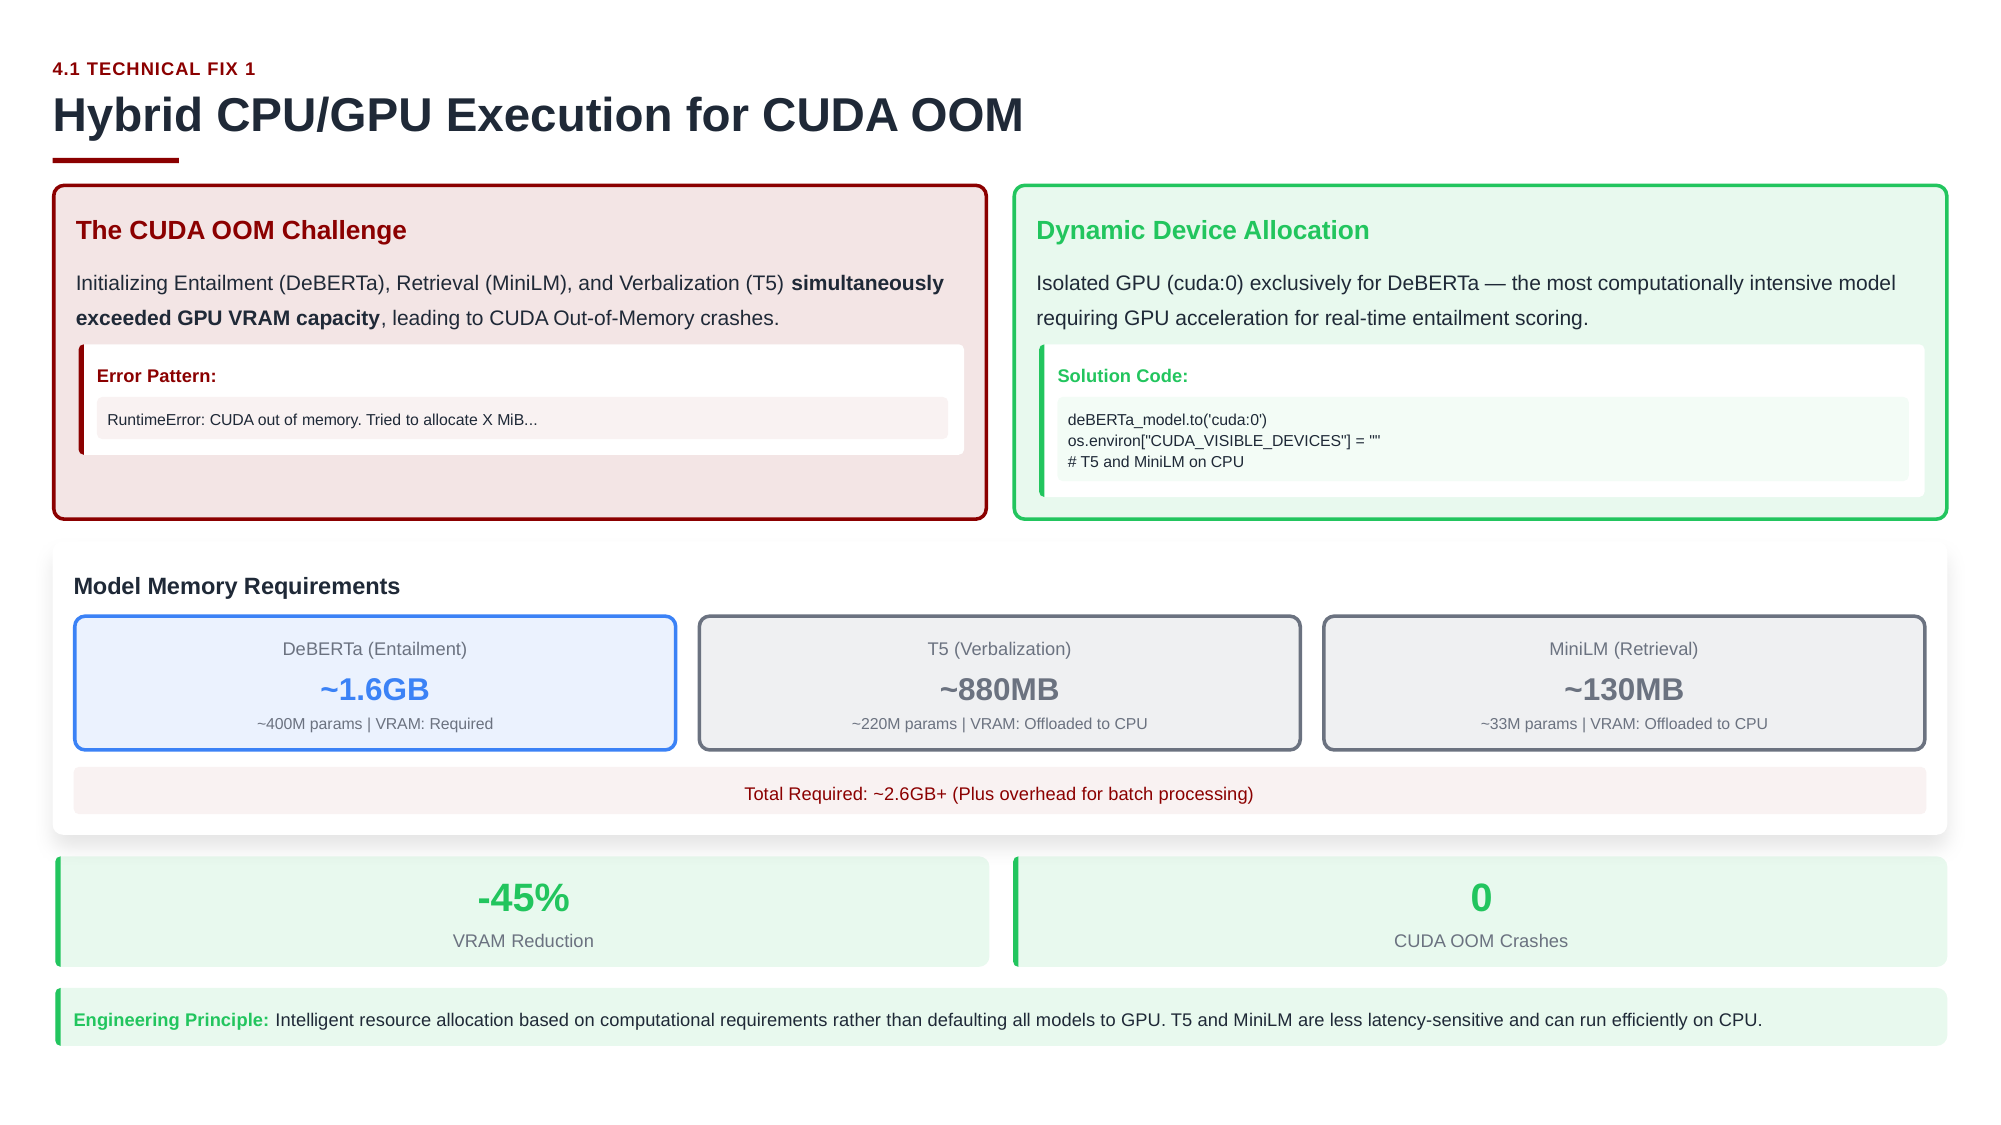

4.1 TECHNICAL FIX 1
Hybrid CPU/GPU Execution for CUDA OOM

The CUDA OOM Challenge
Dynamic Device Allocation
Initializing Entailment (DeBERTa), Retrieval (MiniLM), and Verbalization (T5) simultaneously exceeded GPU VRAM capacity, leading to CUDA Out-of-Memory crashes.
Isolated GPU (cuda:0) exclusively for DeBERTa — the most computationally intensive model requiring GPU acceleration for real-time entailment scoring.

Error Pattern:
Solution Code:

RuntimeError: CUDA out of memory. Tried to allocate X MiB...

deBERTa_model.to('cuda:0')
os.environ["CUDA_VISIBLE_DEVICES"] = ""
# T5 and MiniLM on CPU

Model Memory Requirements

DeBERTa (Entailment)
T5 (Verbalization)
MiniLM (Retrieval)
~1.6GB
~880MB
~130MB
~400M params | VRAM: Required
~220M params | VRAM: Offloaded to CPU
~33M params | VRAM: Offloaded to CPU

Total Required: ~2.6GB+ (Plus overhead for batch processing)

-45%
0
VRAM Reduction
CUDA OOM Crashes

Engineering Principle: Intelligent resource allocation based on computational requirements rather than defaulting all models to GPU. T5 and MiniLM are less latency-sensitive and can run efficiently on CPU.